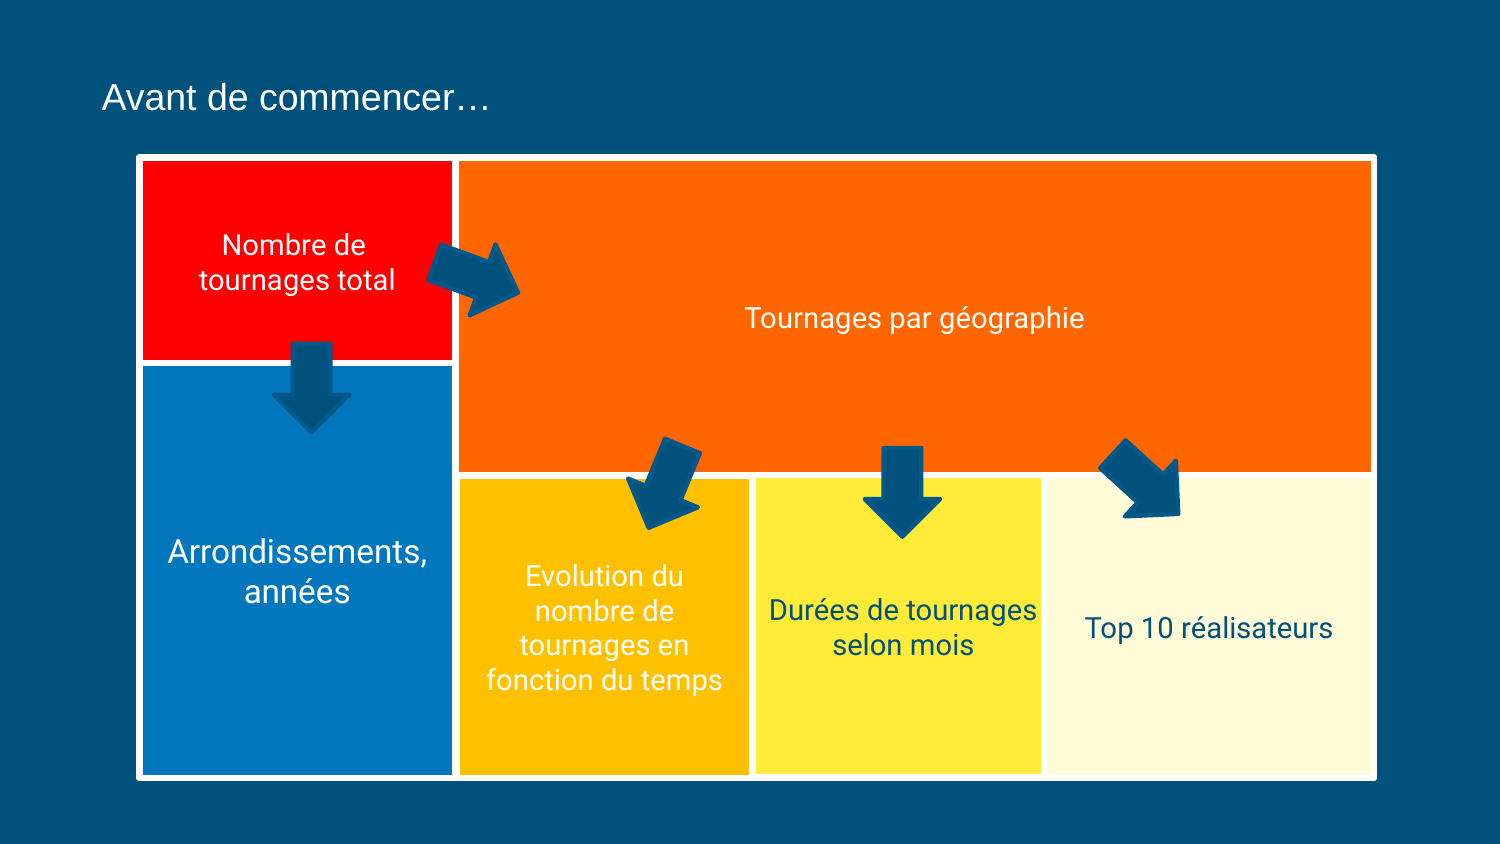

Avant de commencer…

Nombre de
tournages total
Tournages par géographie
Arrondissements,
années

Durées de tournages selon mois
Top 10 réalisateurs
Evolution du nombre de tournages en fonction du temps